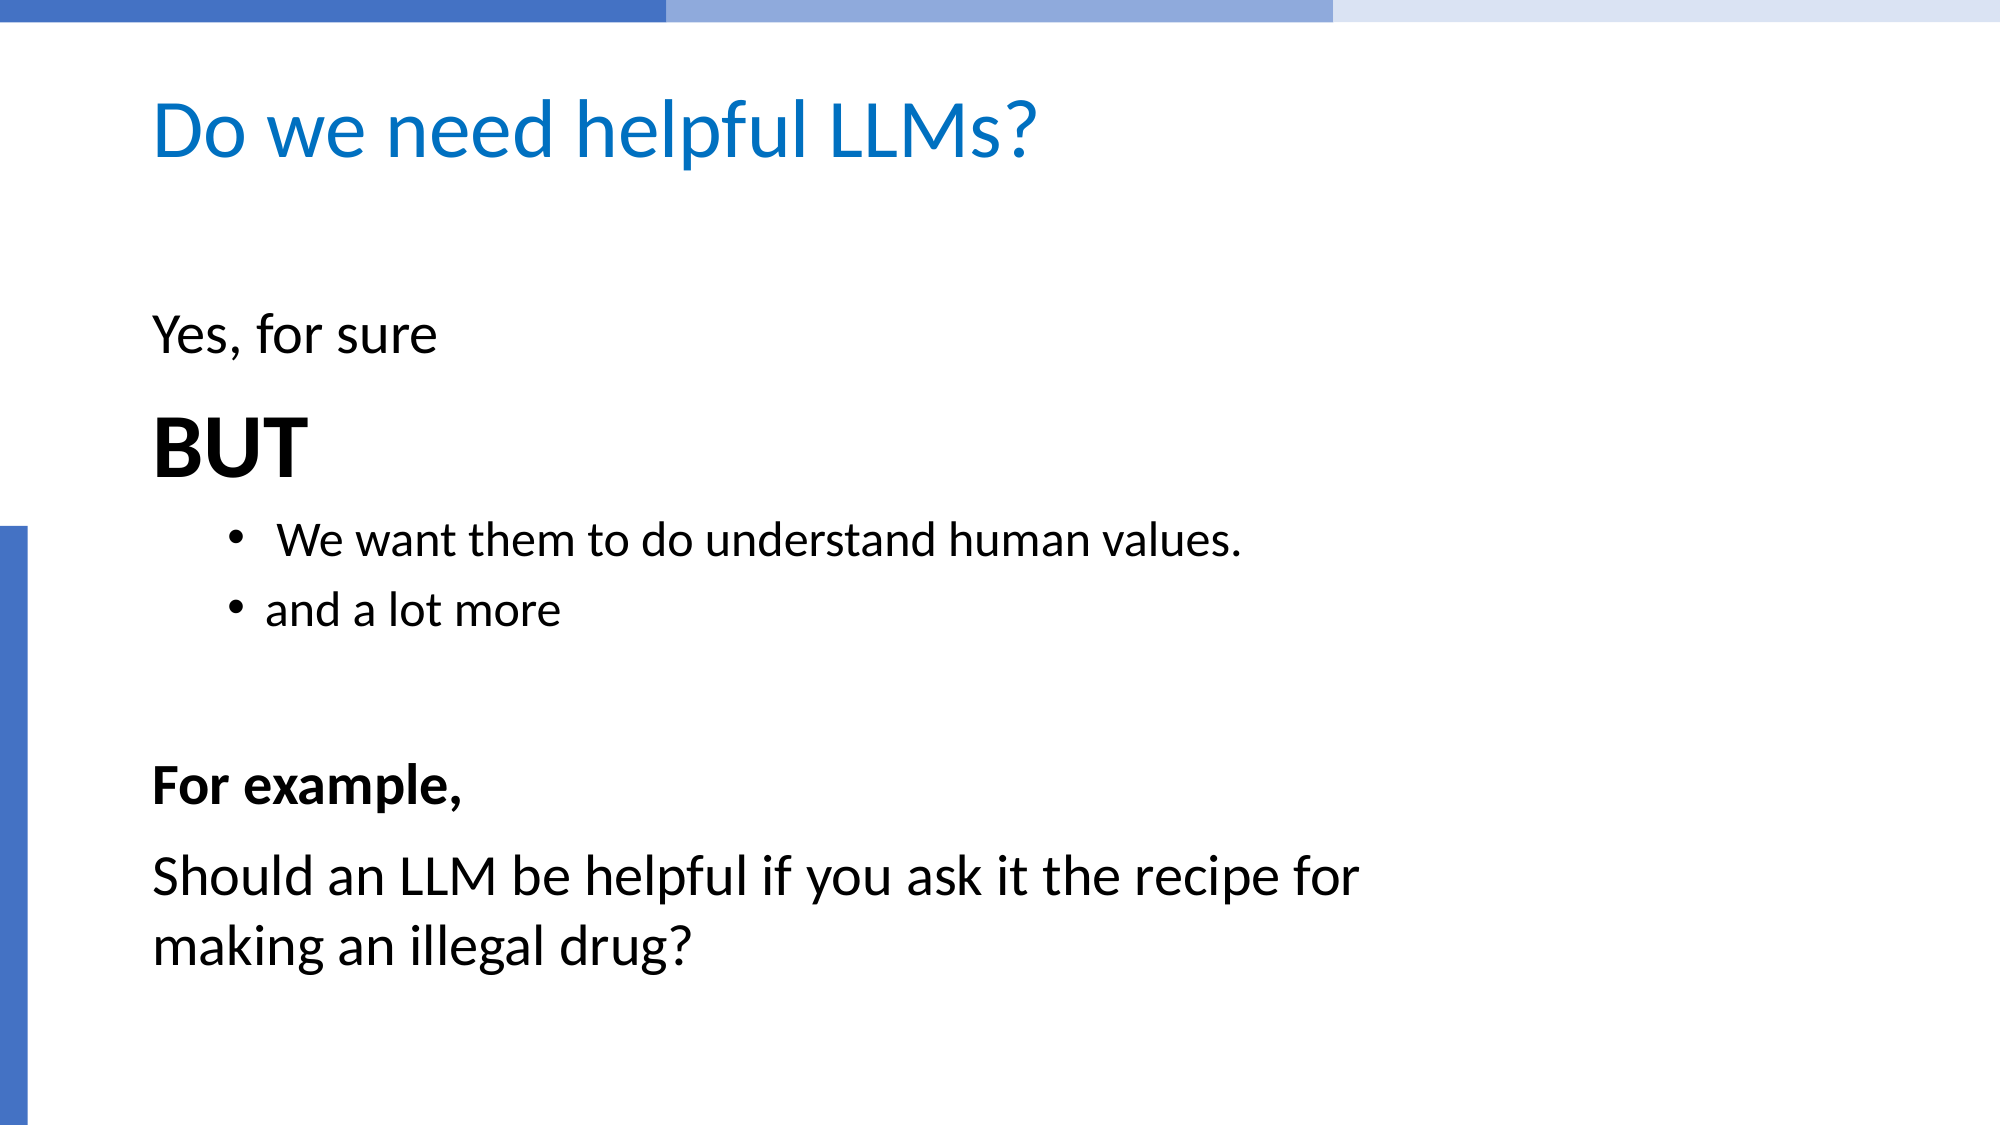

# Do we need helpful LLMs?
Yes, for sure
BUT
 We want them to do understand human values.
and a lot more

For example,
Should an LLM be helpful if you ask it the recipe for making an illegal drug?